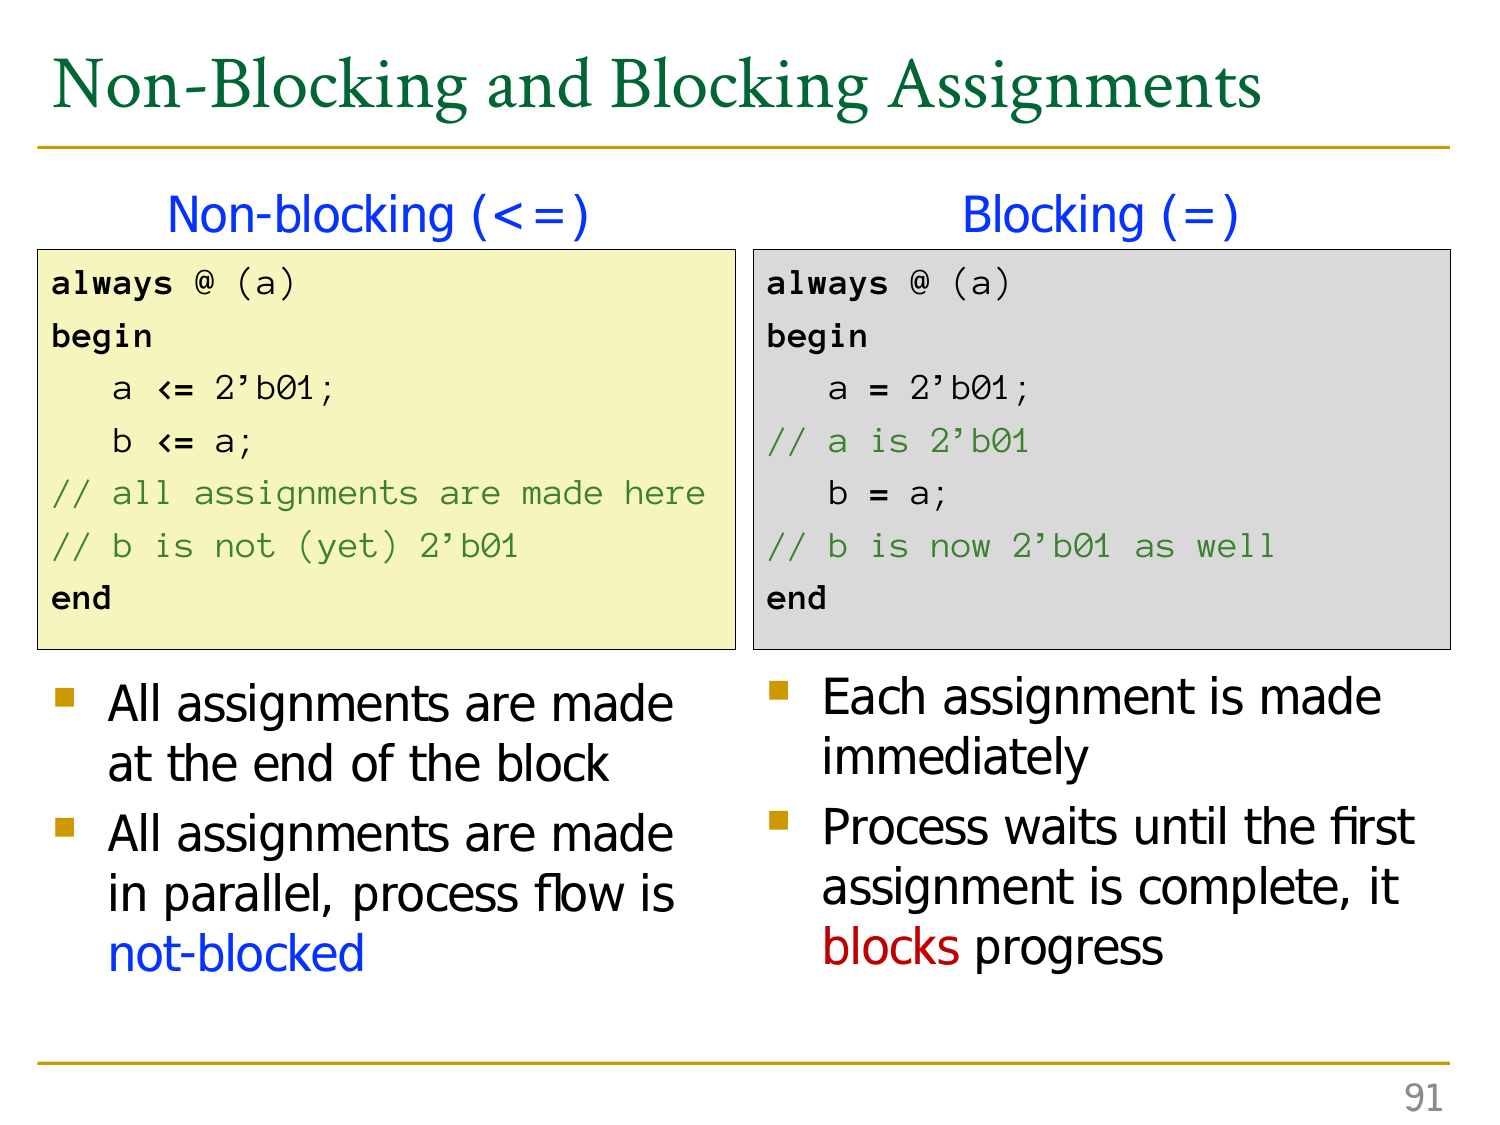

# Non-Blocking and Blocking Assignments
Non-blocking (<=)
Blocking (=)
always @ (a)
begin
   a <= 2’b01;
   b <= a;
// all assignments are made here
// b is not (yet) 2’b01
end

always @ (a)
begin
   a = 2’b01;
// a is 2’b01
   b = a;
// b is now 2’b01 as well
end
Each assignment is made immediately
Process waits until the first assignment is complete, it blocks progress
All assignments are made at the end of the block
All assignments are made in parallel, process flow is
not-blocked
91